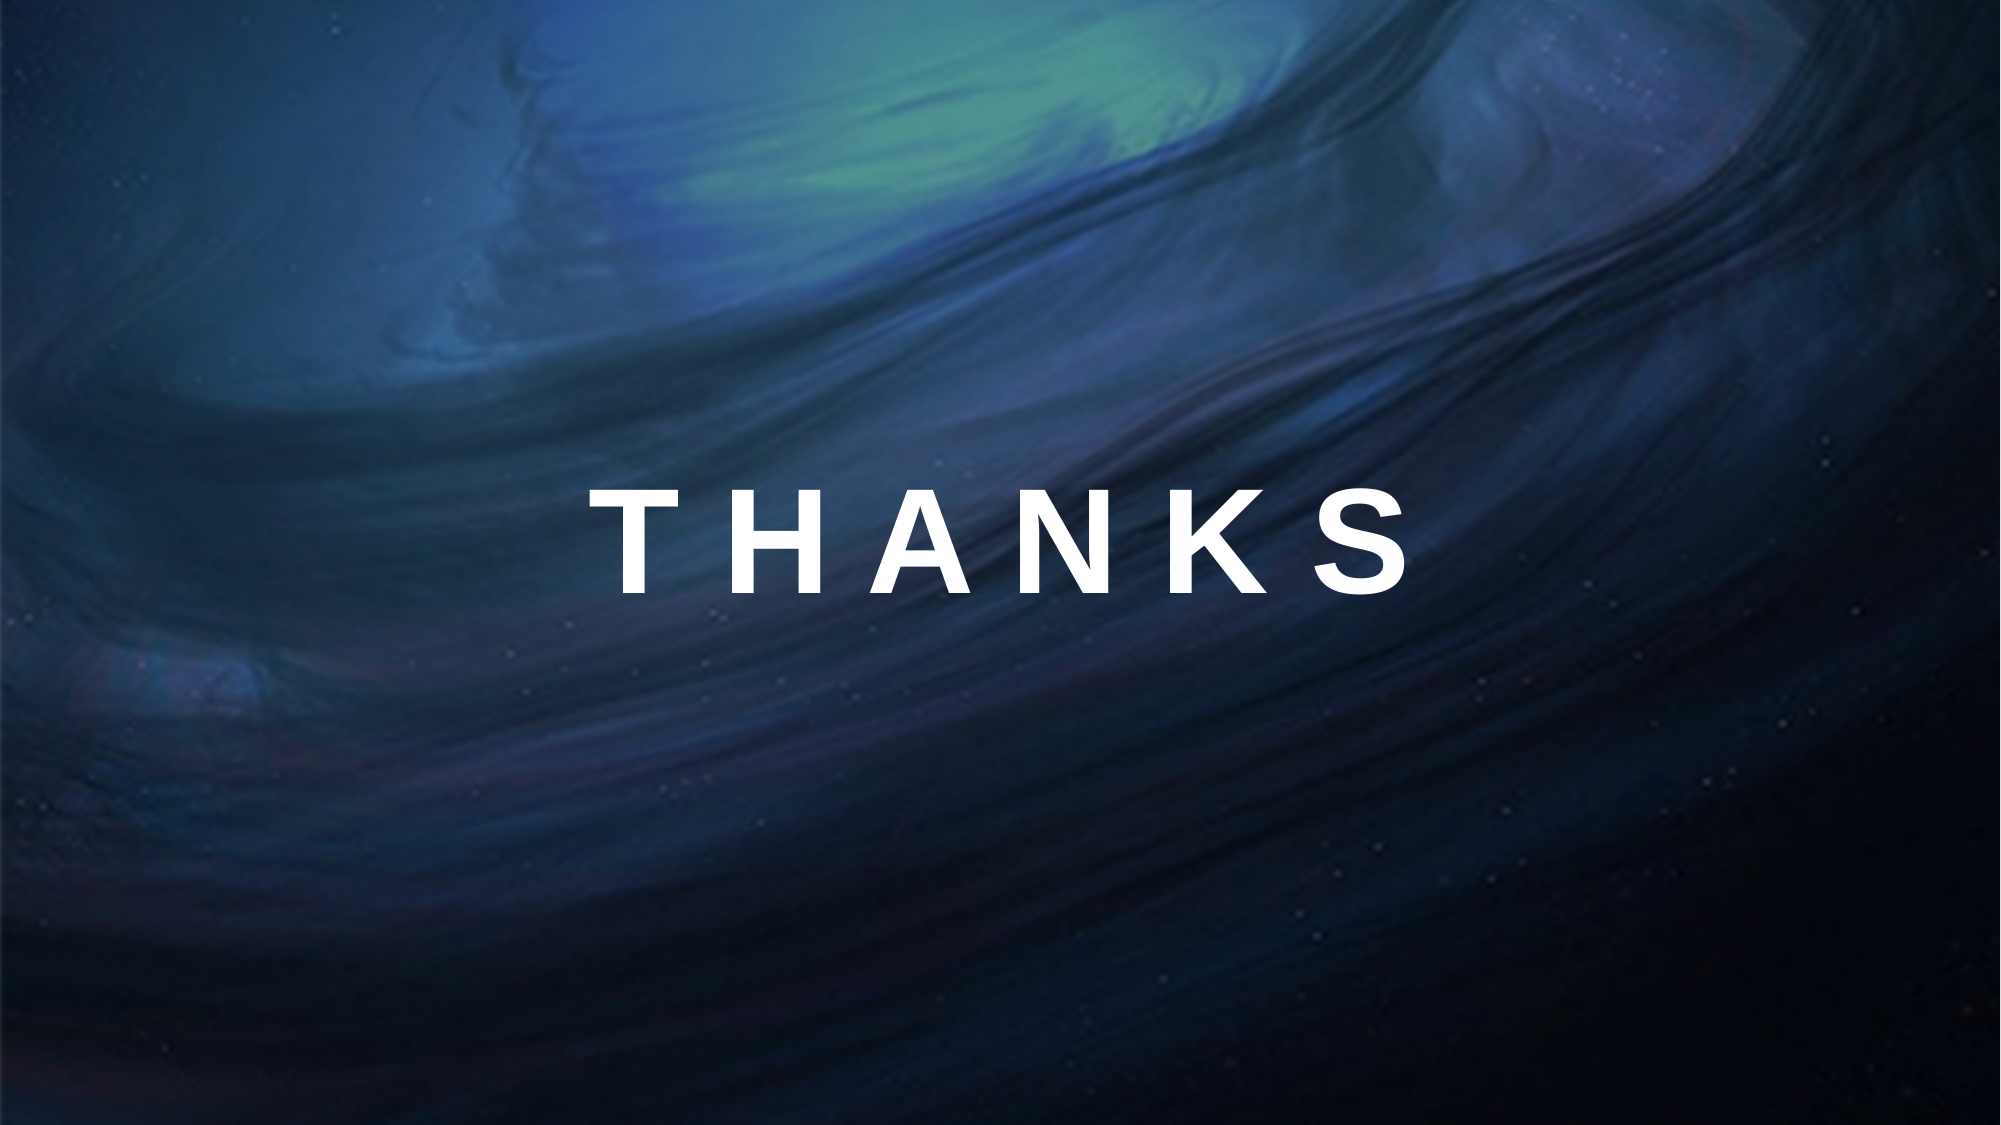

# T H A N K S